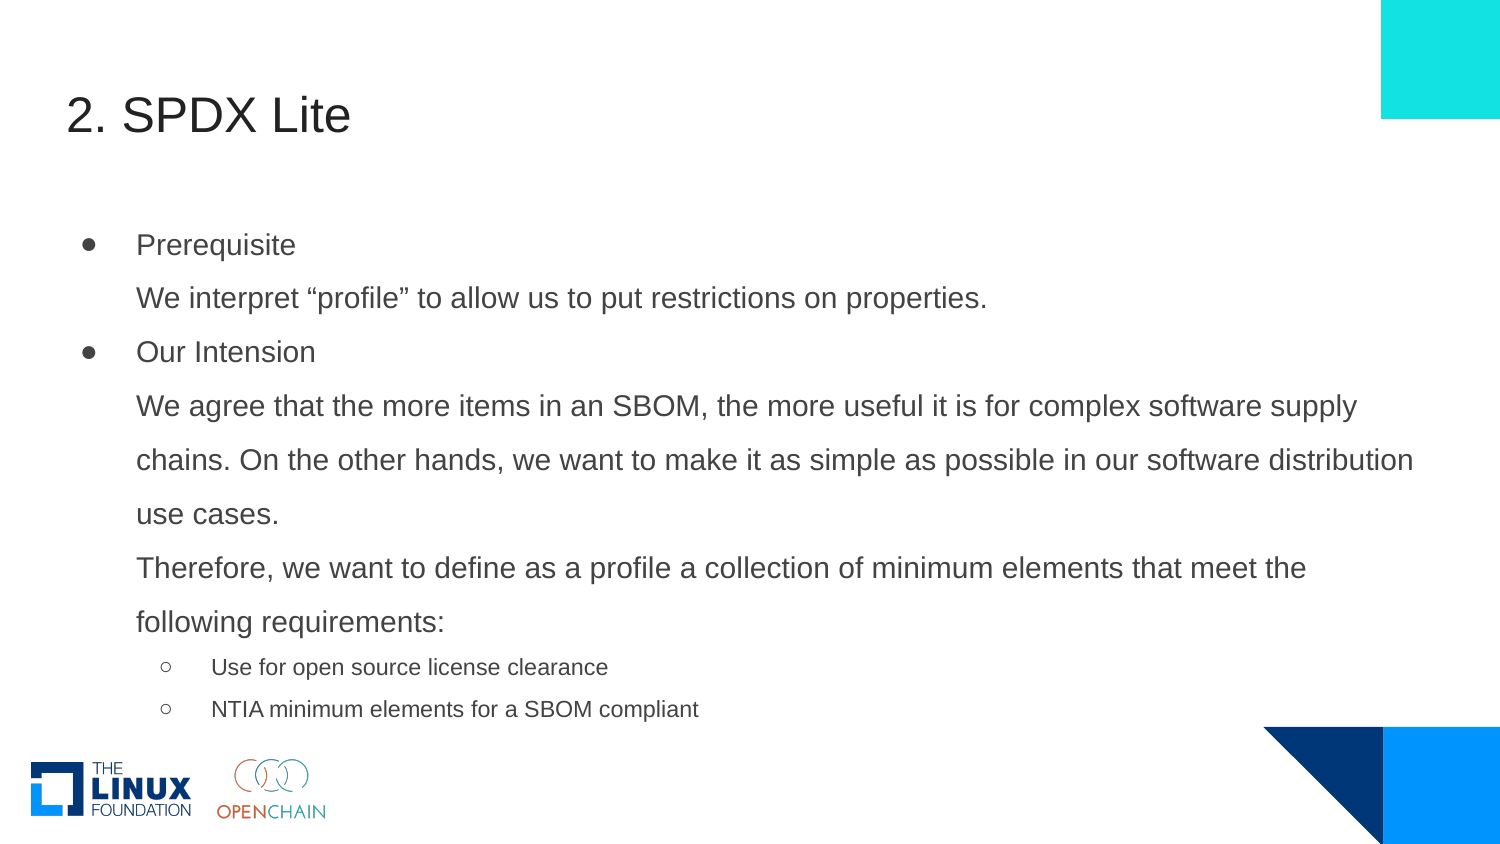

# 2. SPDX Lite
Prerequisite
We interpret “profile” to allow us to put restrictions on properties.
Our Intension
We agree that the more items in an SBOM, the more useful it is for complex software supply chains. On the other hands, we want to make it as simple as possible in our software distribution use cases.
Therefore, we want to define as a profile a collection of minimum elements that meet the following requirements:
Use for open source license clearance
NTIA minimum elements for a SBOM compliant